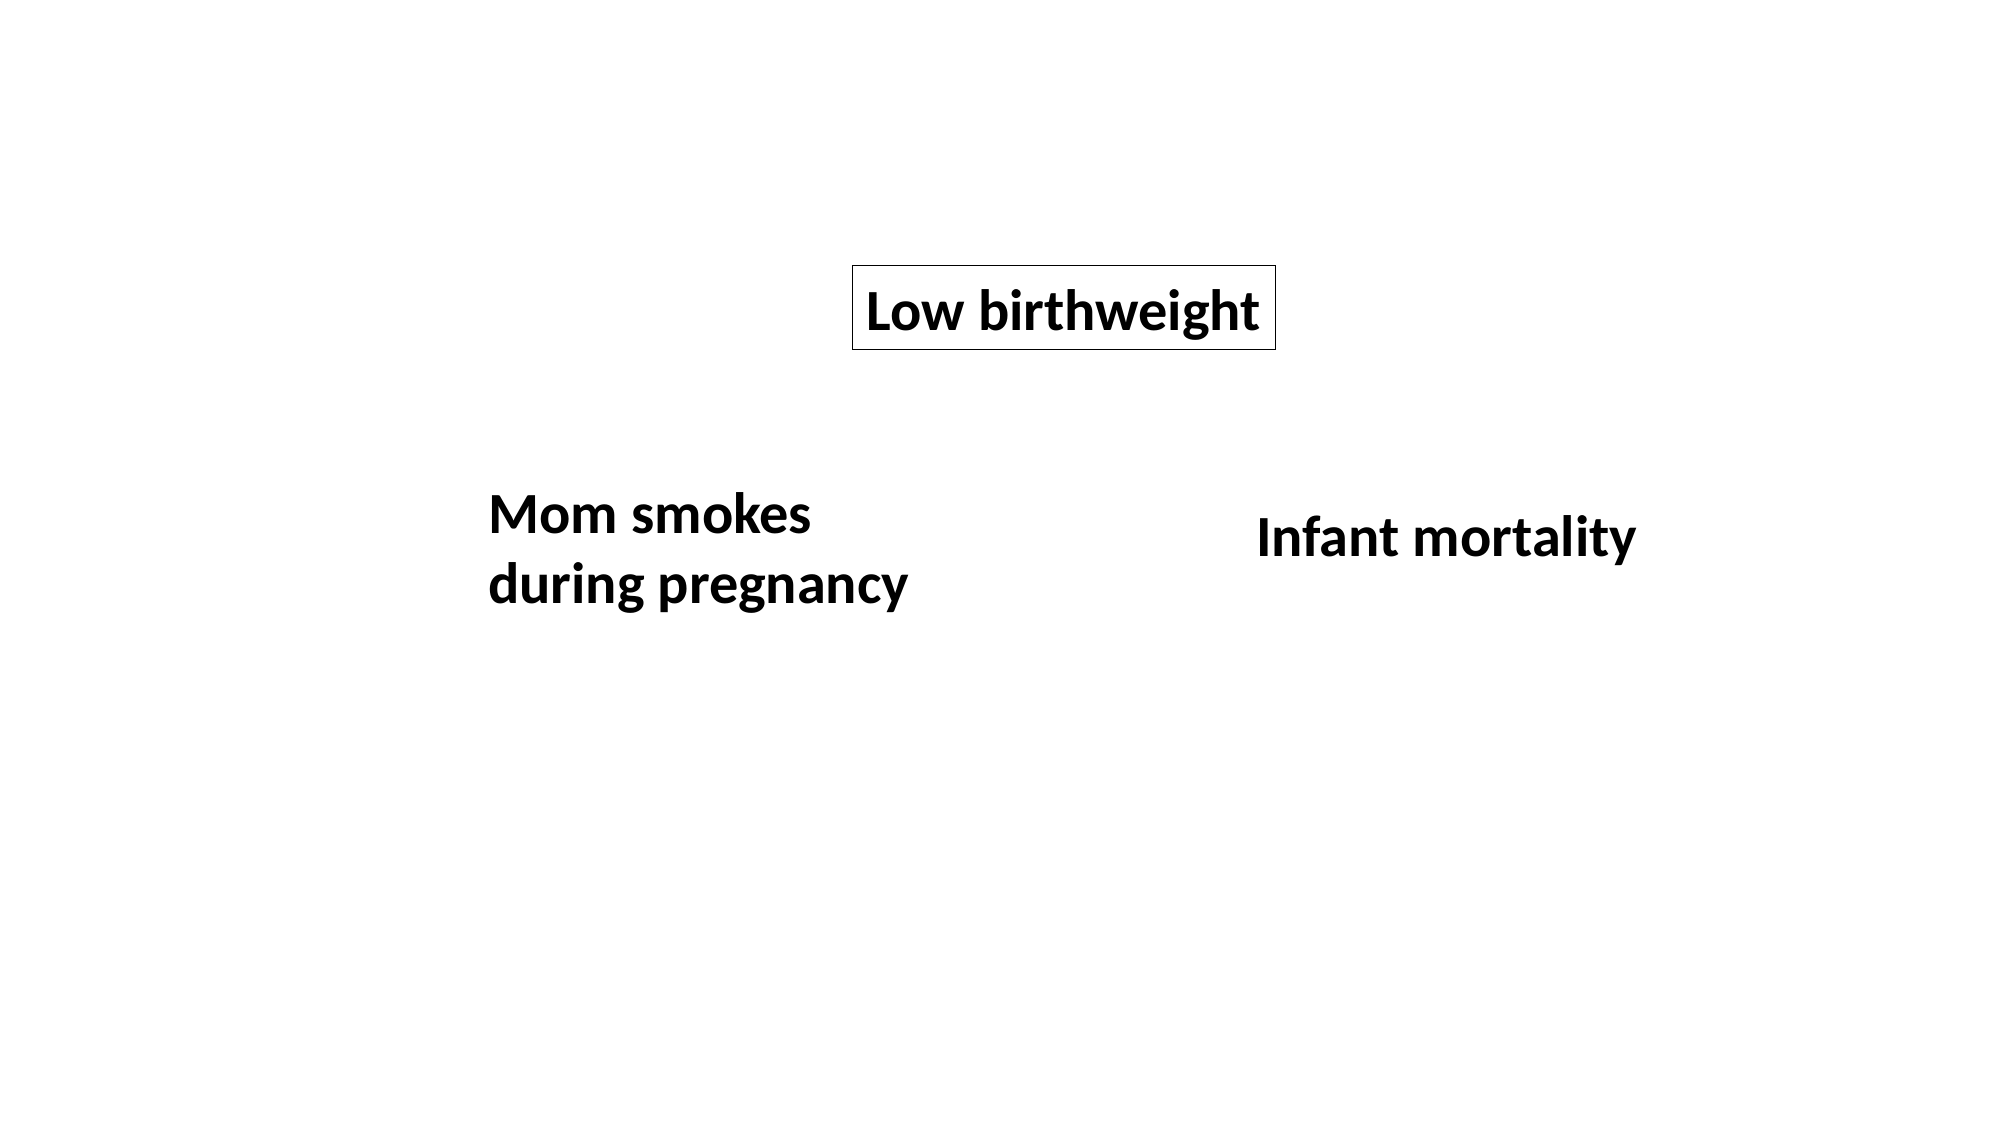

Low birthweight
Mom smokes
during pregnancy
Infant mortality